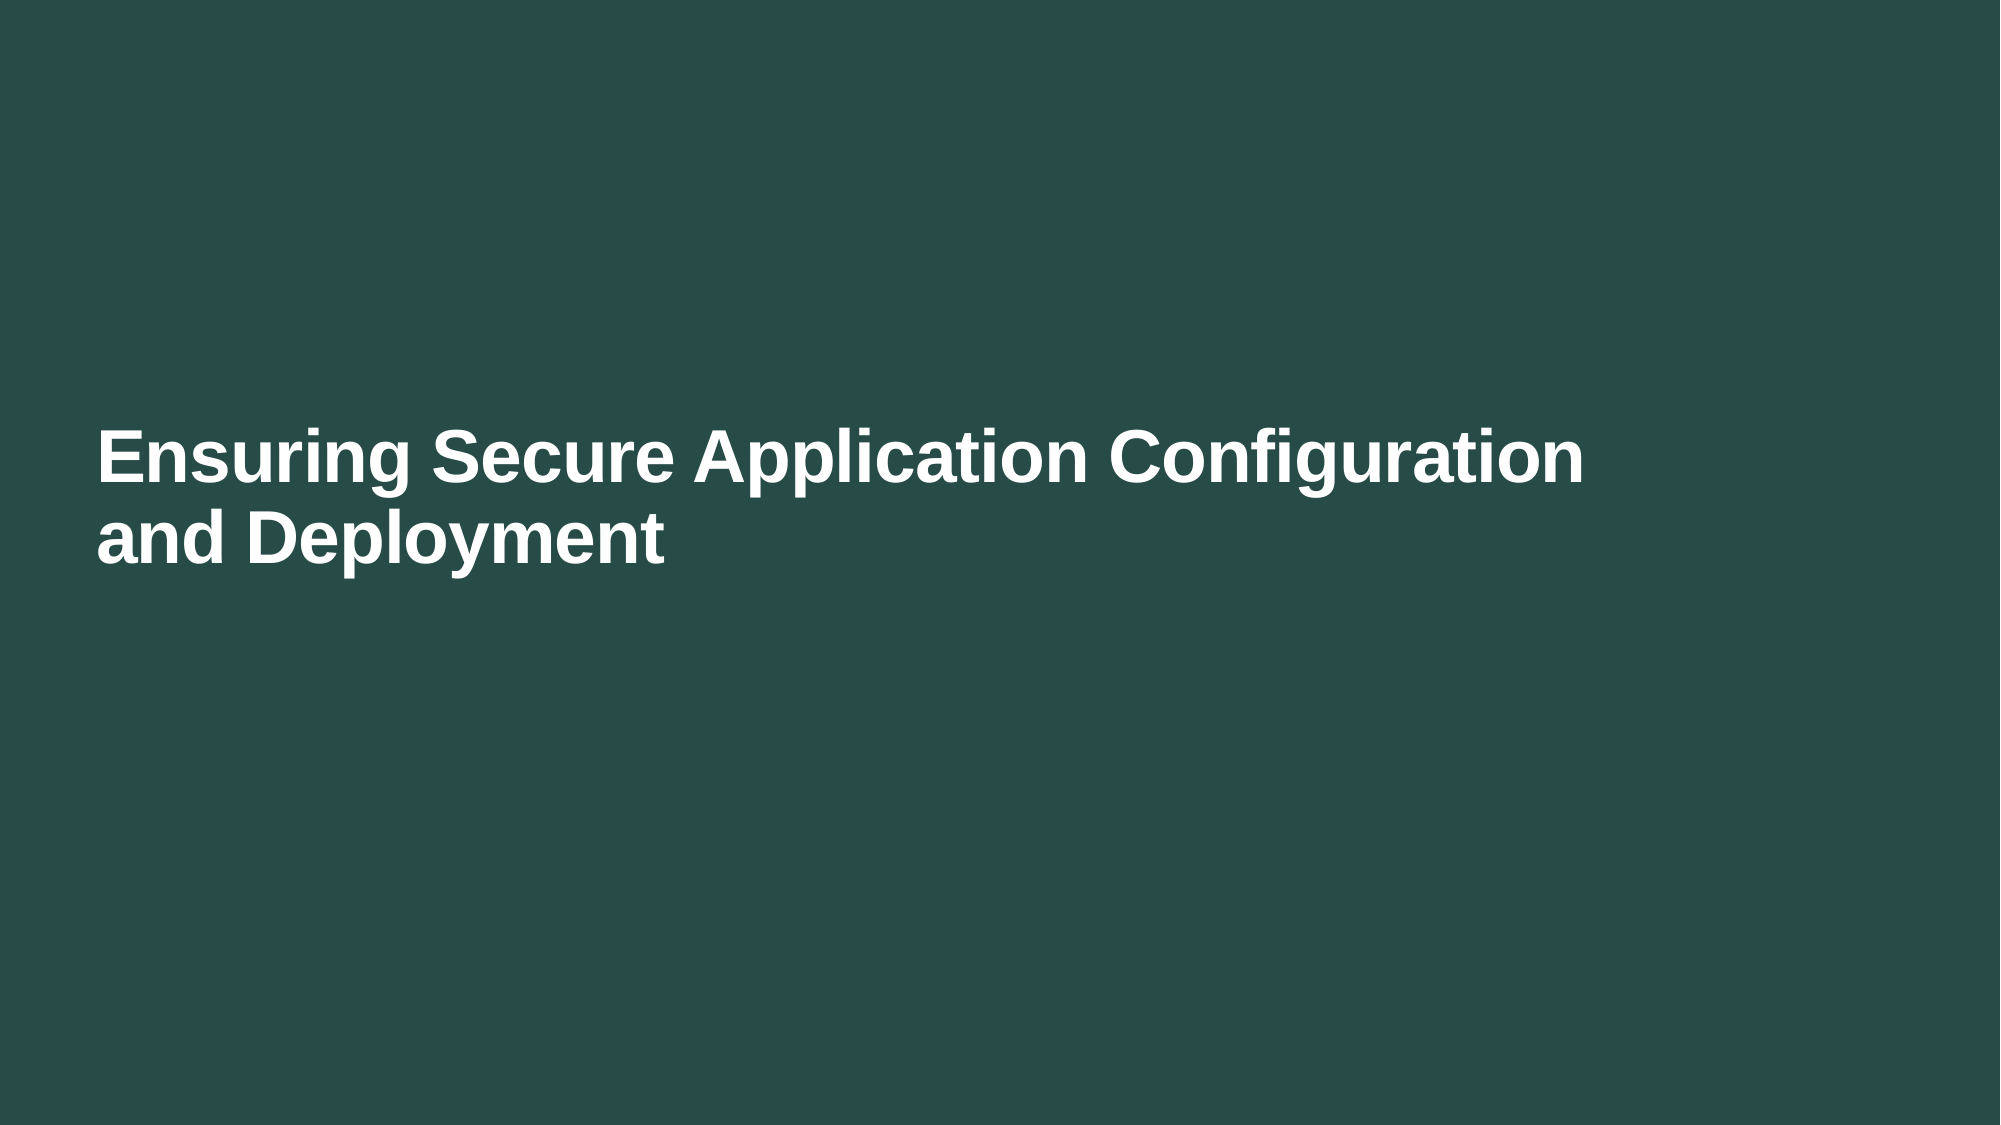

# Ensuring Secure Application Configuration and Deployment